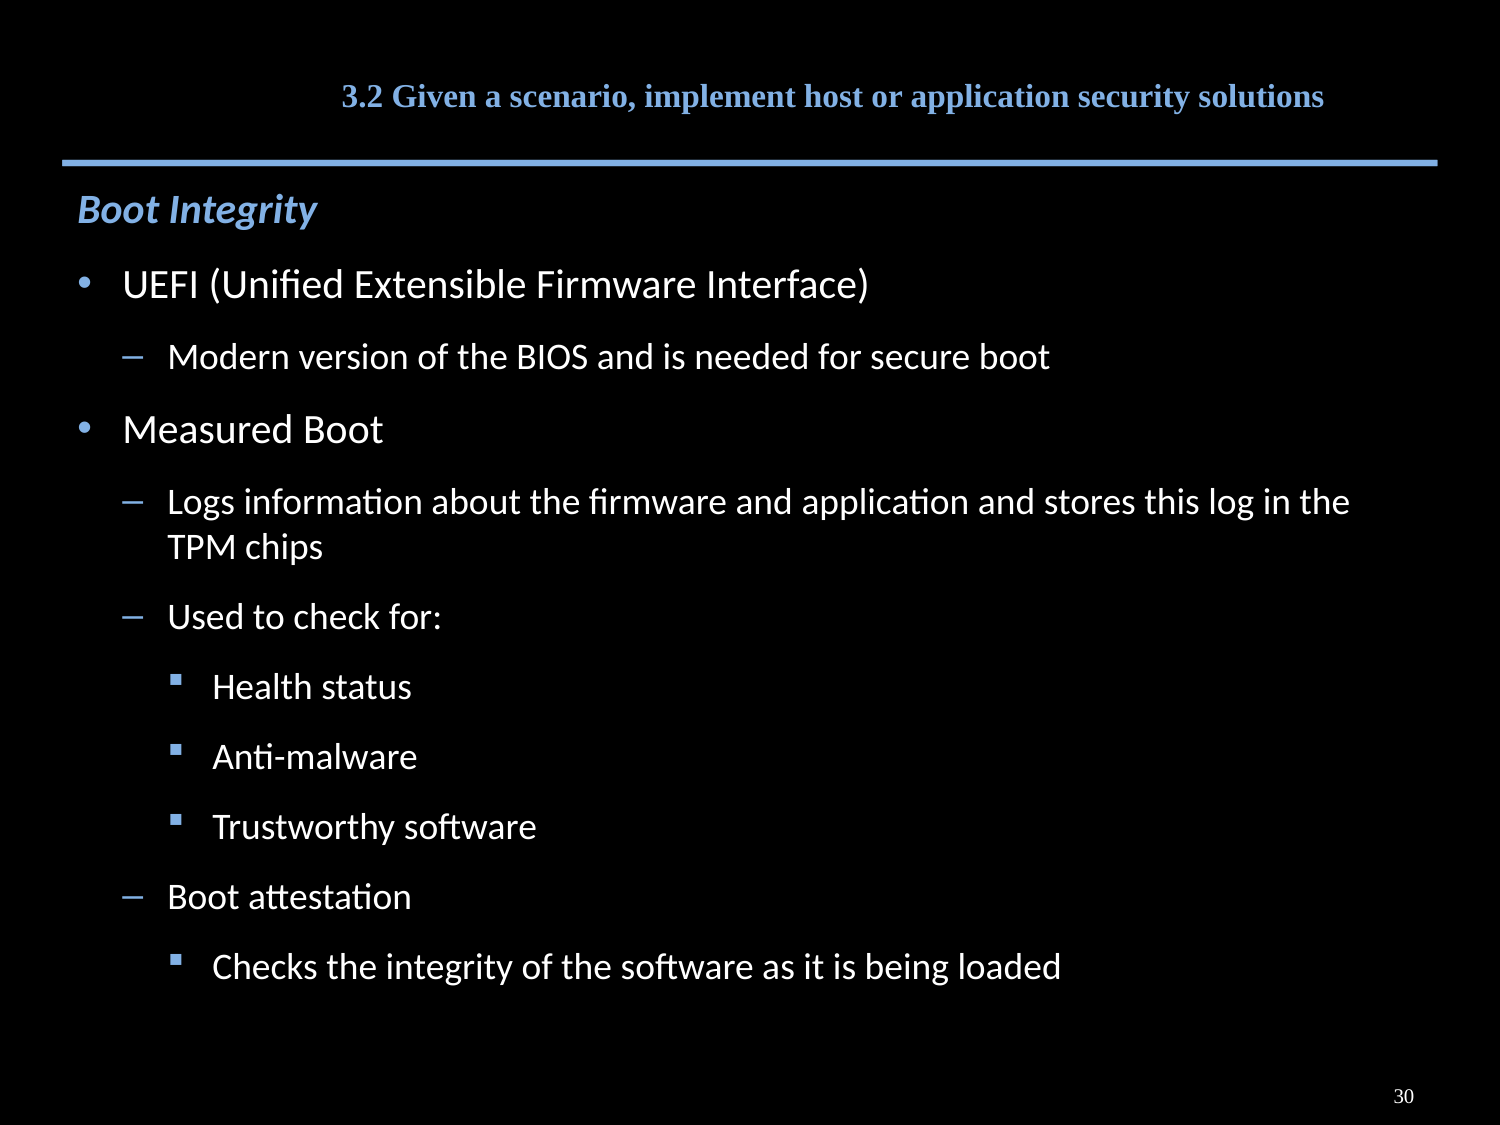

# 3.2 Given a scenario, implement host or application security solutions
Boot Integrity
UEFI (Unified Extensible Firmware Interface)
Modern version of the BIOS and is needed for secure boot
Measured Boot
Logs information about the firmware and application and stores this log in the TPM chips
Used to check for:
Health status
Anti-malware
Trustworthy software
Boot attestation
Checks the integrity of the software as it is being loaded

30